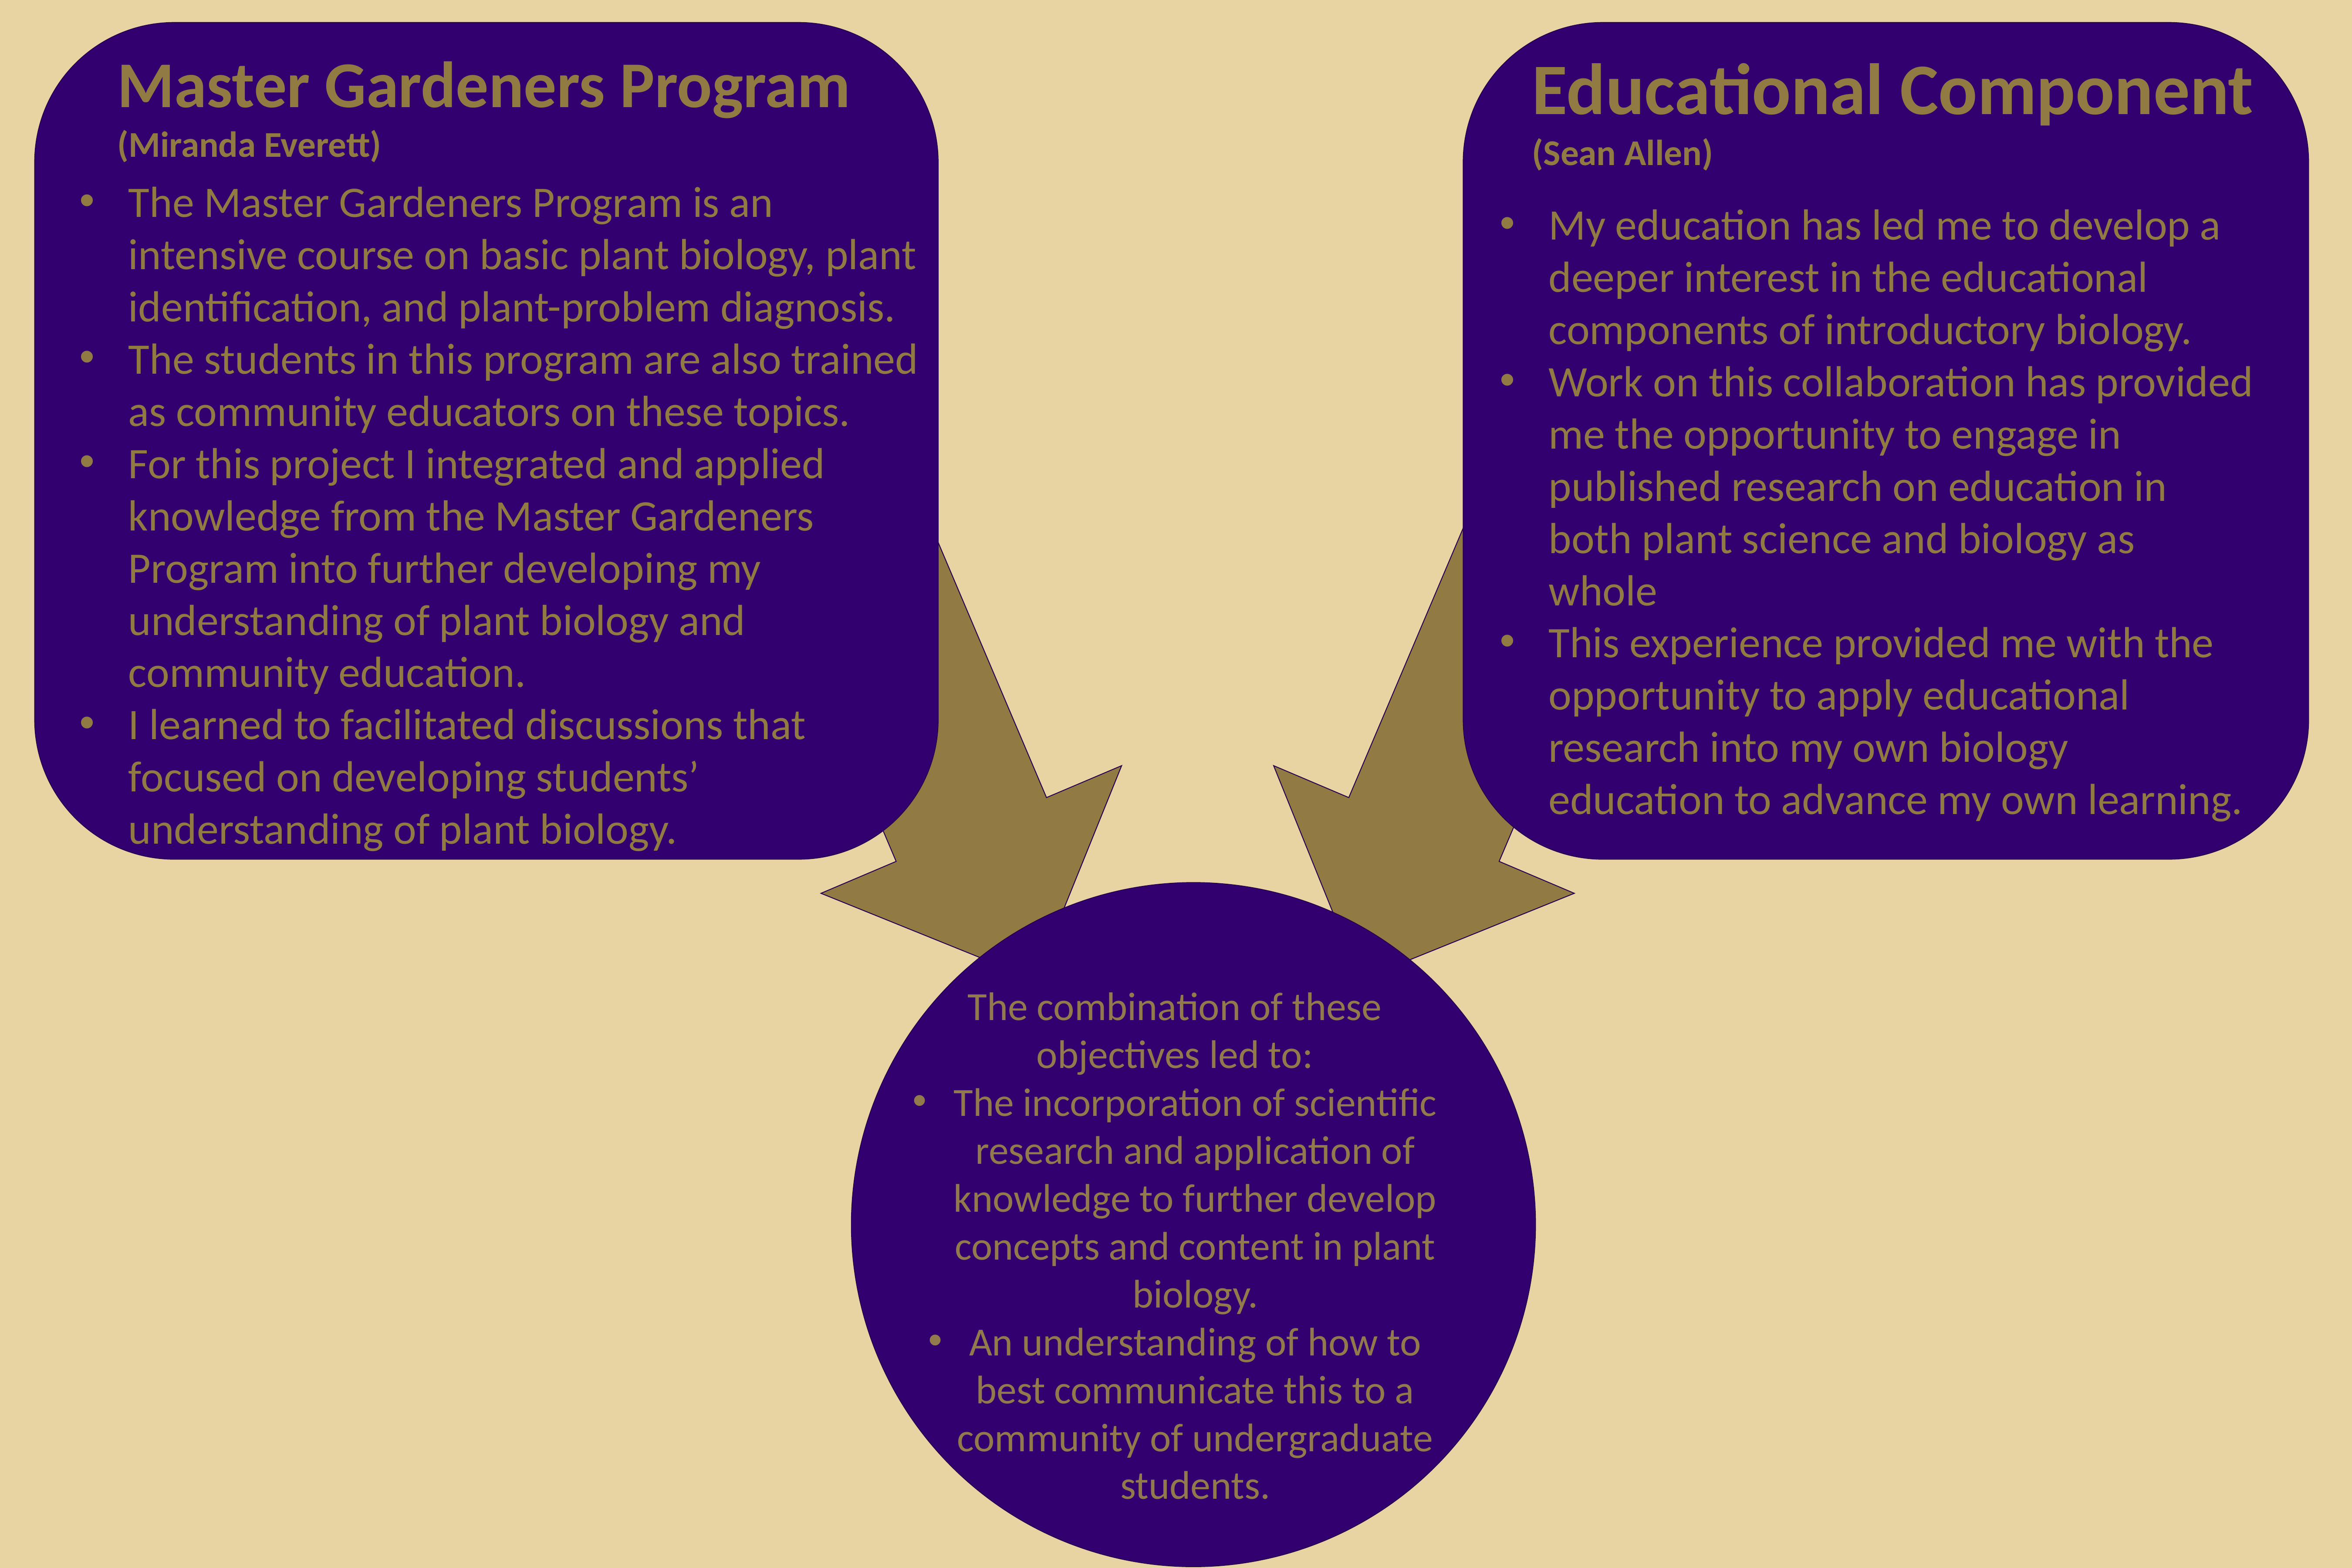

Educational Component
(Sean Allen)
My education has led me to develop a deeper interest in the educational components of introductory biology.
Work on this collaboration has provided me the opportunity to engage in published research on education in both plant science and biology as whole
This experience provided me with the opportunity to apply educational research into my own biology education to advance my own learning.

Master Gardeners Program
(Miranda Everett)
The Master Gardeners Program is an intensive course on basic plant biology, plant identification, and plant-problem diagnosis.
The students in this program are also trained as community educators on these topics.
For this project I integrated and applied knowledge from the Master Gardeners Program into further developing my understanding of plant biology and community education.
I learned to facilitated discussions that focused on developing students’ understanding of plant biology.

The combination of these objectives led to:
The incorporation of scientific research and application of knowledge to further develop concepts and content in plant biology.
An understanding of how to best communicate this to a community of undergraduate students.